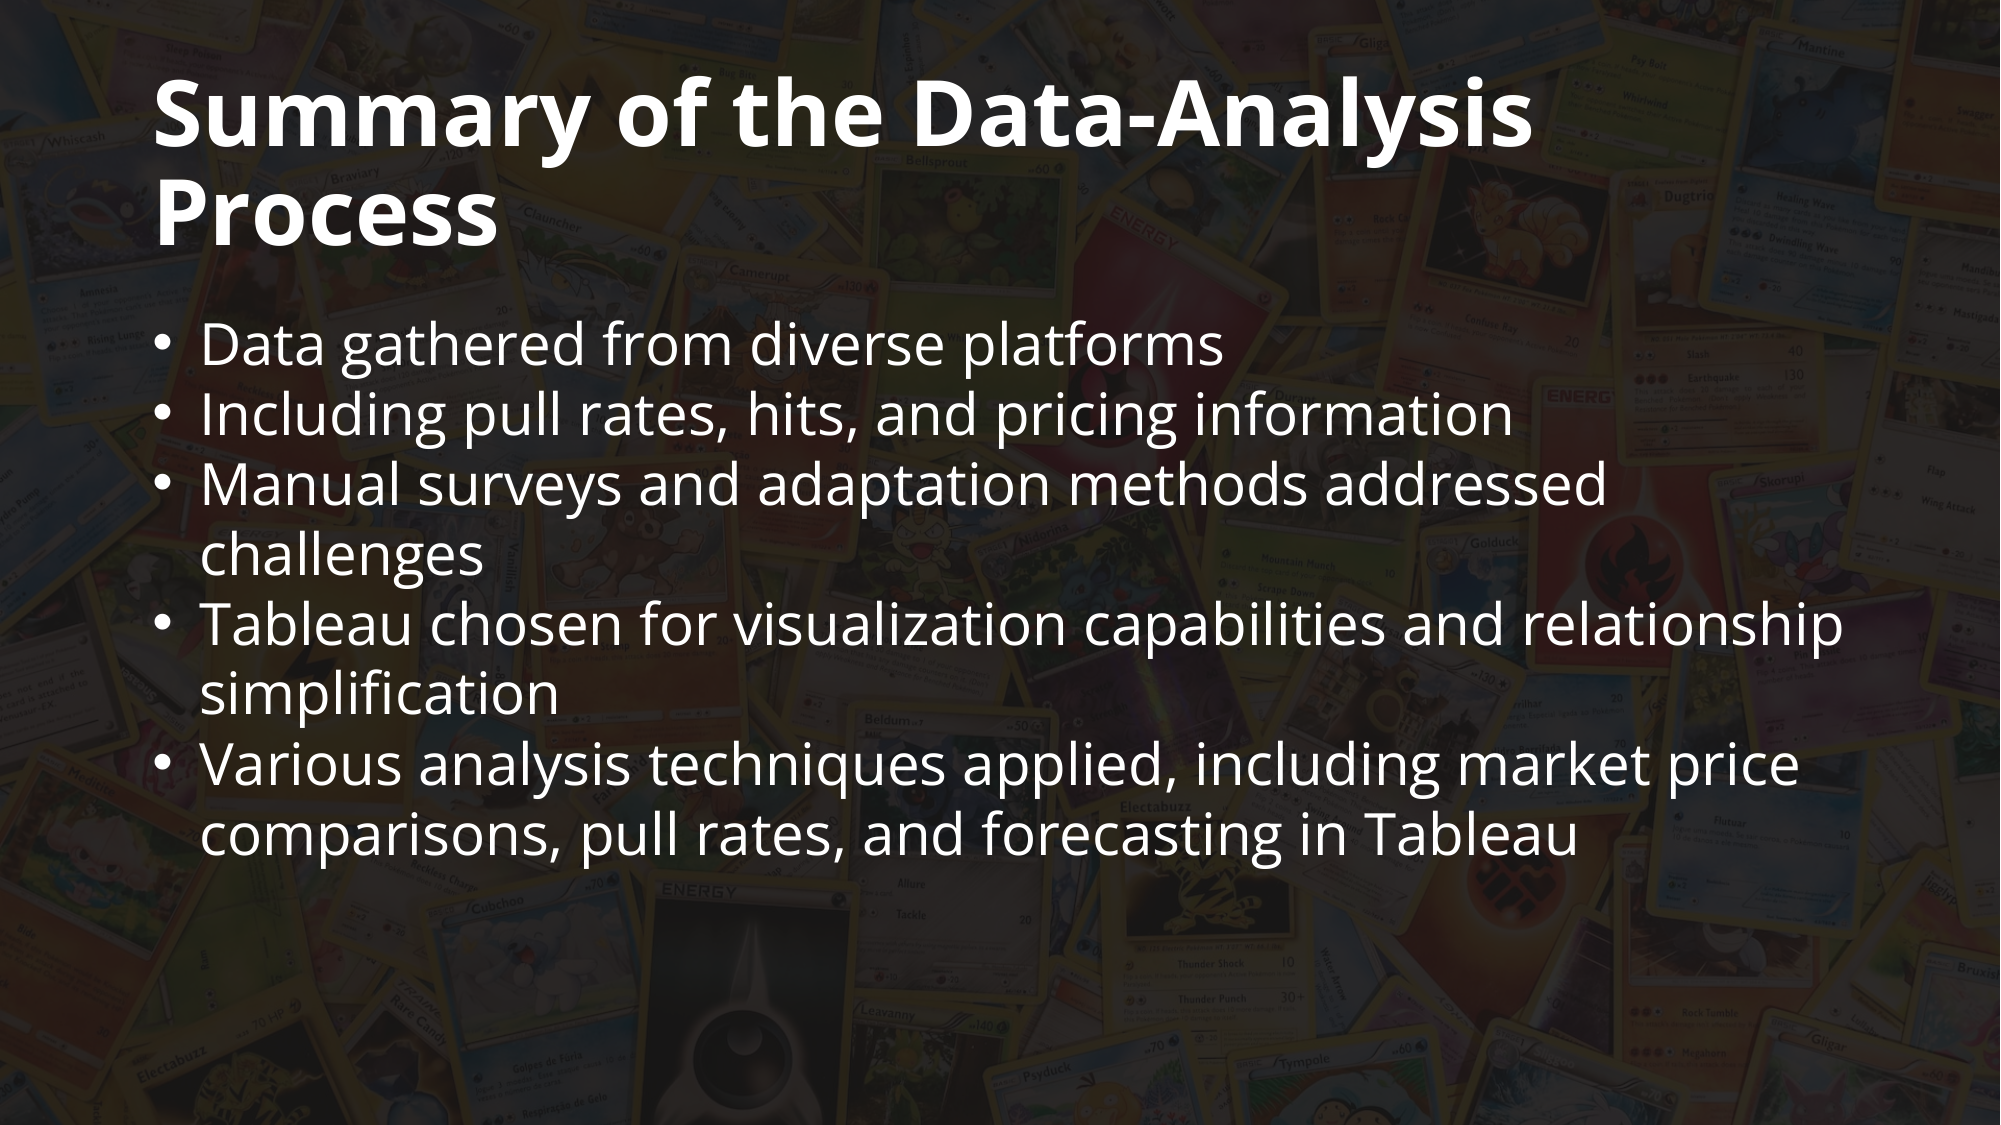

# Summary of the Data-Analysis Process
Data gathered from diverse platforms
Including pull rates, hits, and pricing information
Manual surveys and adaptation methods addressed challenges
Tableau chosen for visualization capabilities and relationship simplification
Various analysis techniques applied, including market price comparisons, pull rates, and forecasting in Tableau